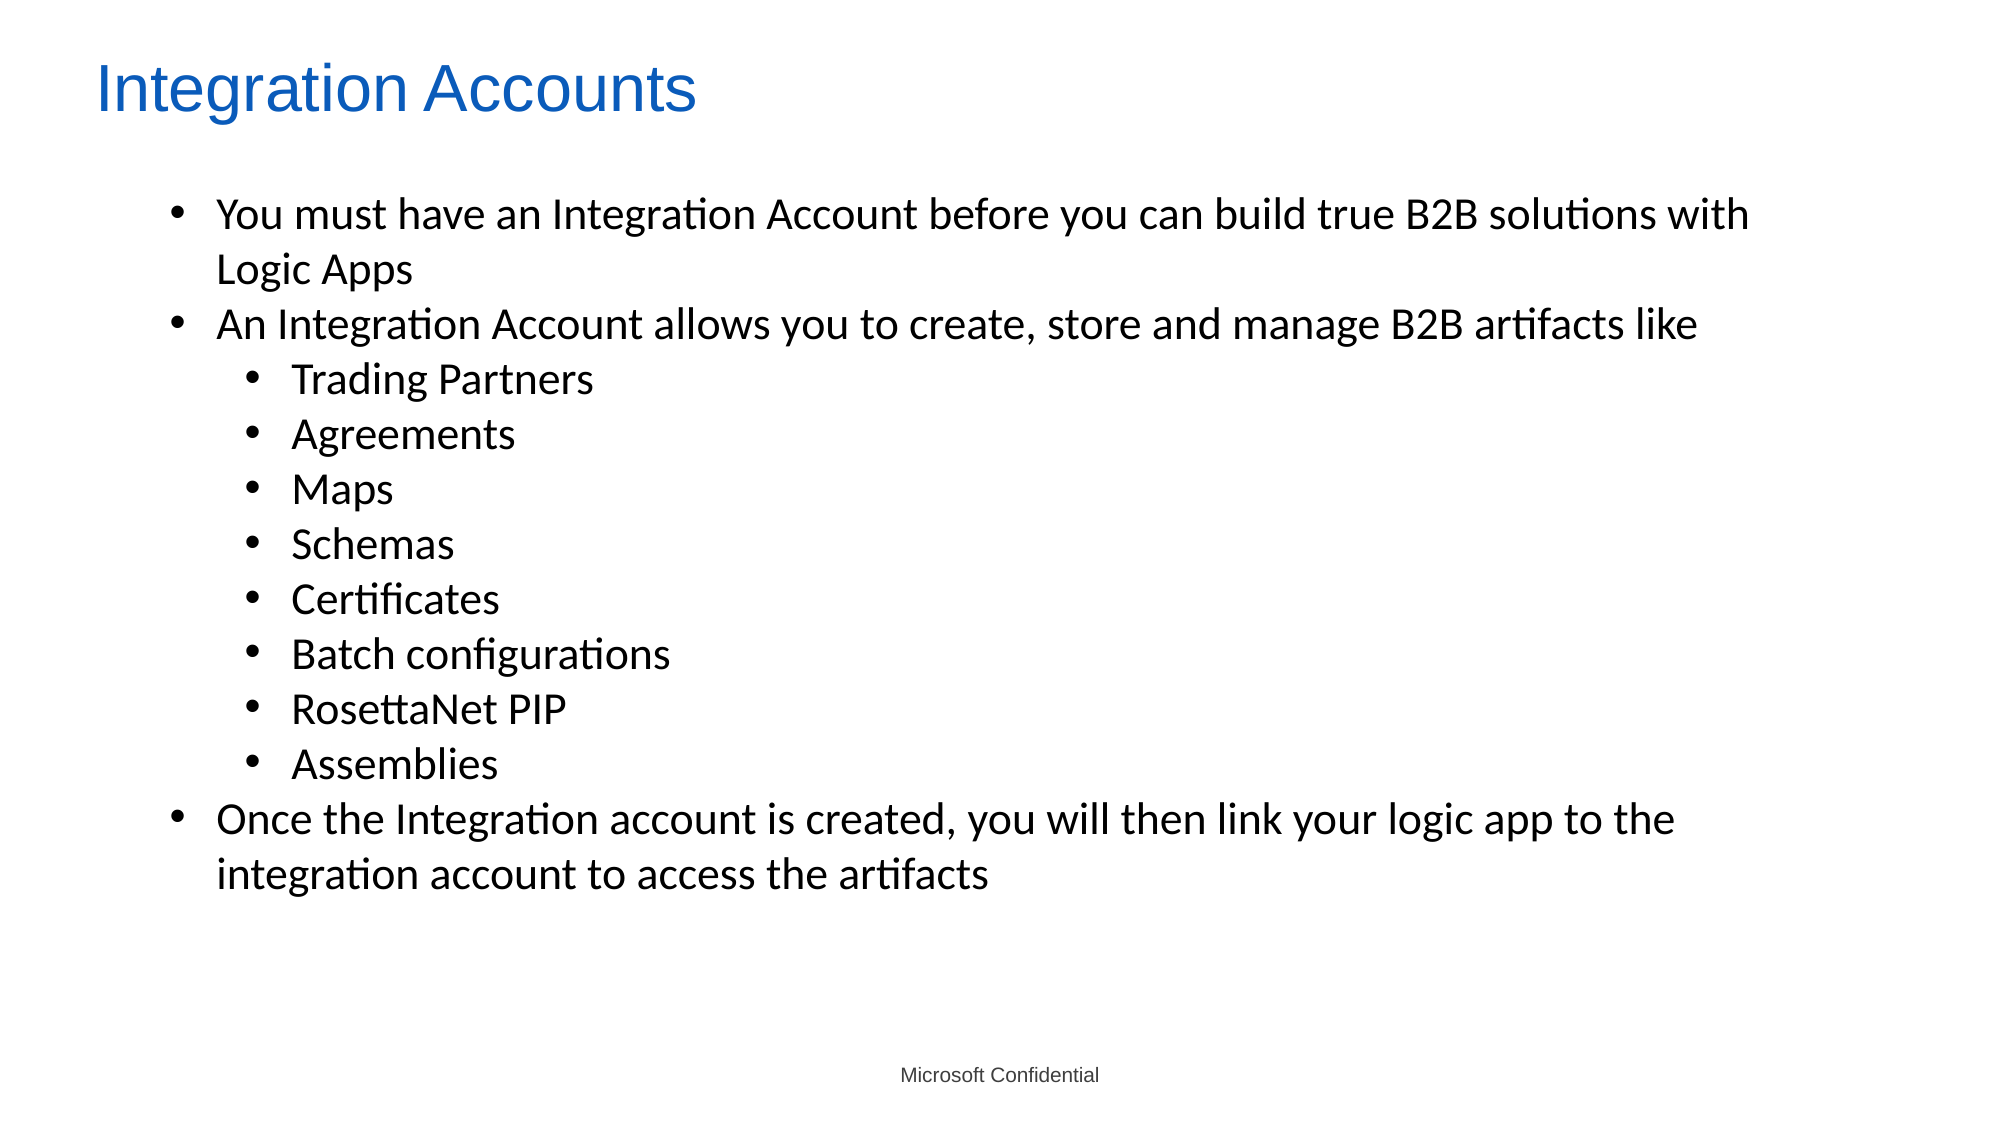

# Integration Accounts
You must have an Integration Account before you can build true B2B solutions with Logic Apps
An Integration Account allows you to create, store and manage B2B artifacts like
Trading Partners
Agreements
Maps
Schemas
Certificates
Batch configurations
RosettaNet PIP
Assemblies
Once the Integration account is created, you will then link your logic app to the integration account to access the artifacts